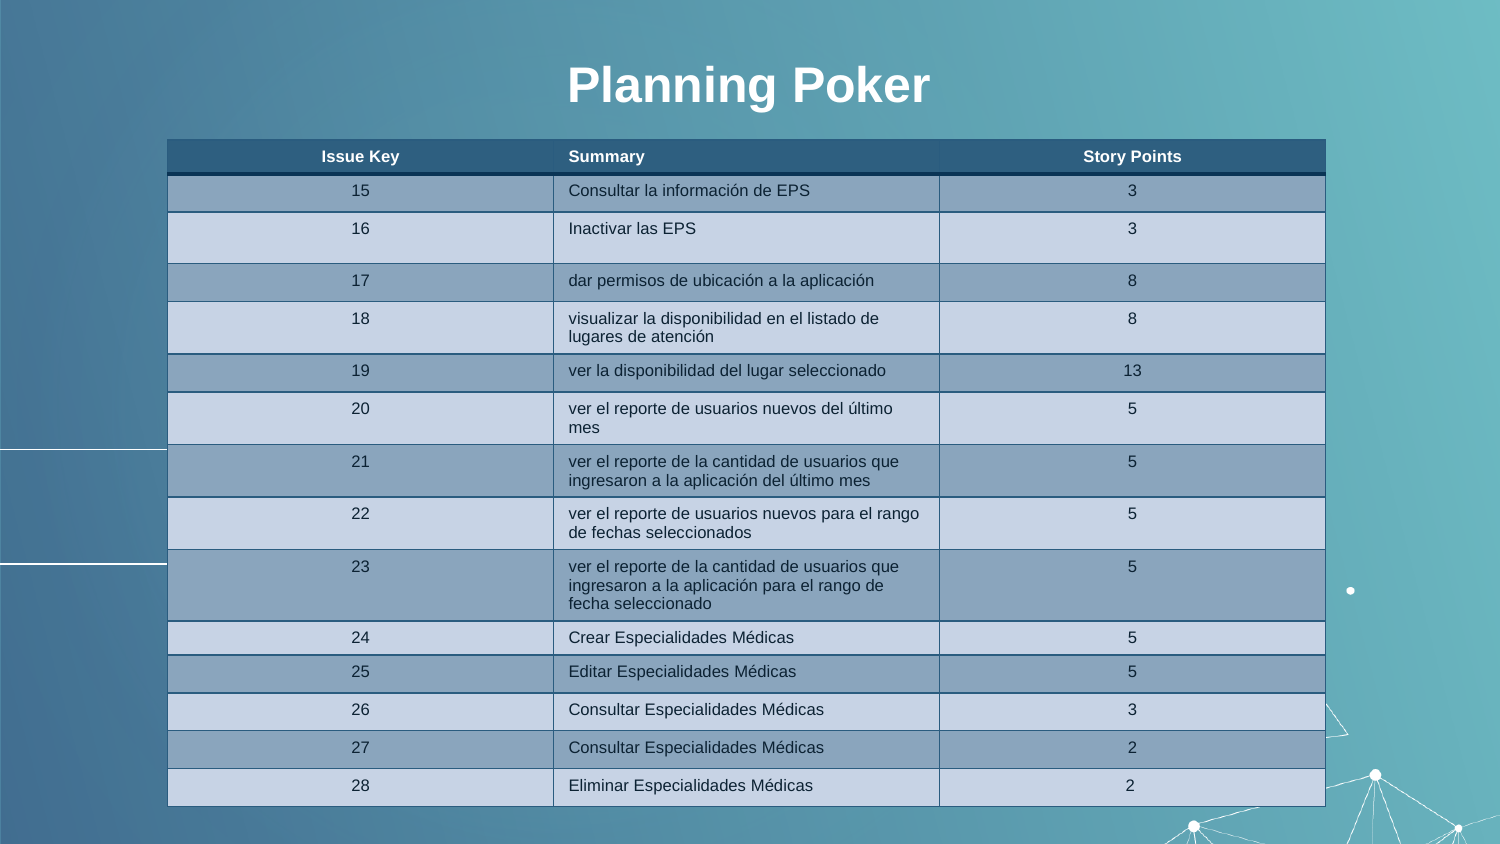

# Planning Poker
| Issue Key | Summary | Story Points |
| --- | --- | --- |
| 15 | Consultar la información de EPS | 3 |
| 16 | Inactivar las EPS | 3 |
| 17 | dar permisos de ubicación a la aplicación | 8 |
| 18 | visualizar la disponibilidad en el listado de lugares de atención | 8 |
| 19 | ver la disponibilidad del lugar seleccionado | 13 |
| 20 | ver el reporte de usuarios nuevos del último mes | 5 |
| 21 | ver el reporte de la cantidad de usuarios que ingresaron a la aplicación del último mes | 5 |
| 22 | ver el reporte de usuarios nuevos para el rango de fechas seleccionados | 5 |
| 23 | ver el reporte de la cantidad de usuarios que ingresaron a la aplicación para el rango de fecha seleccionado | 5 |
| 24 | Crear Especialidades Médicas | 5 |
| 25 | Editar Especialidades Médicas | 5 |
| 26 | Consultar Especialidades Médicas | 3 |
| 27 | Consultar Especialidades Médicas | 2 |
| 28 | Eliminar Especialidades Médicas | 2 |